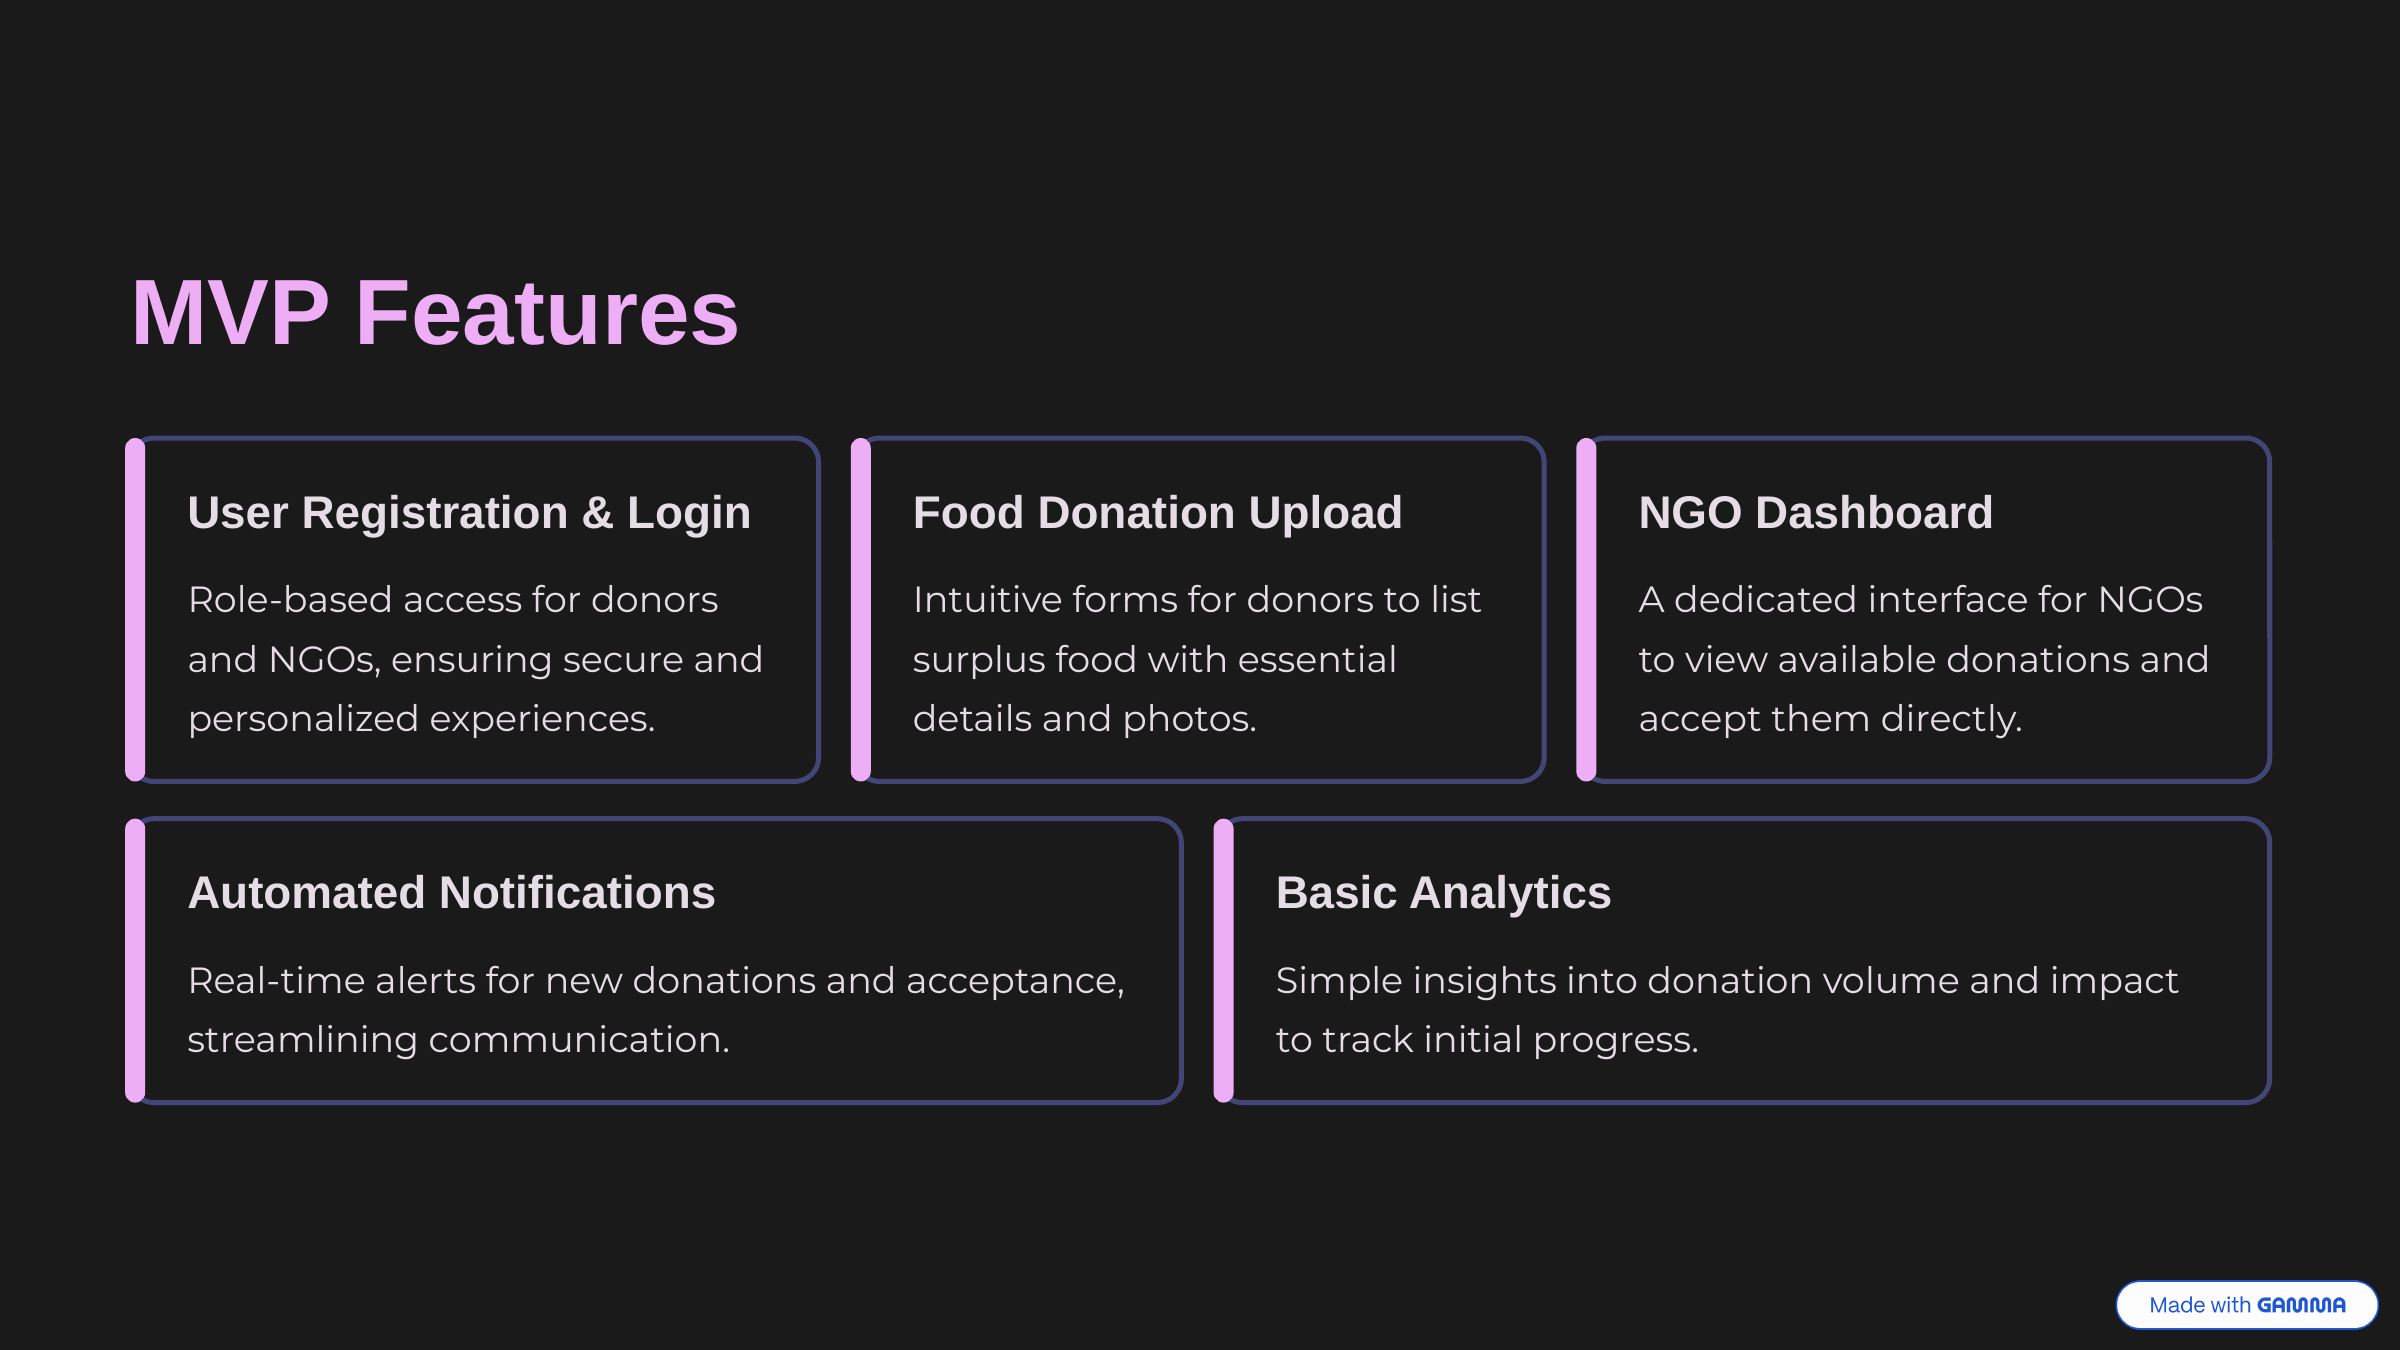

MVP Features

User Registration & Login
Food Donation Upload
NGO Dashboard
Role-based access for donors and NGOs, ensuring secure and personalized experiences.
Intuitive forms for donors to list surplus food with essential details and photos.
A dedicated interface for NGOs to view available donations and accept them directly.

Automated Notifications
Basic Analytics
Real-time alerts for new donations and acceptance, streamlining communication.
Simple insights into donation volume and impact to track initial progress.